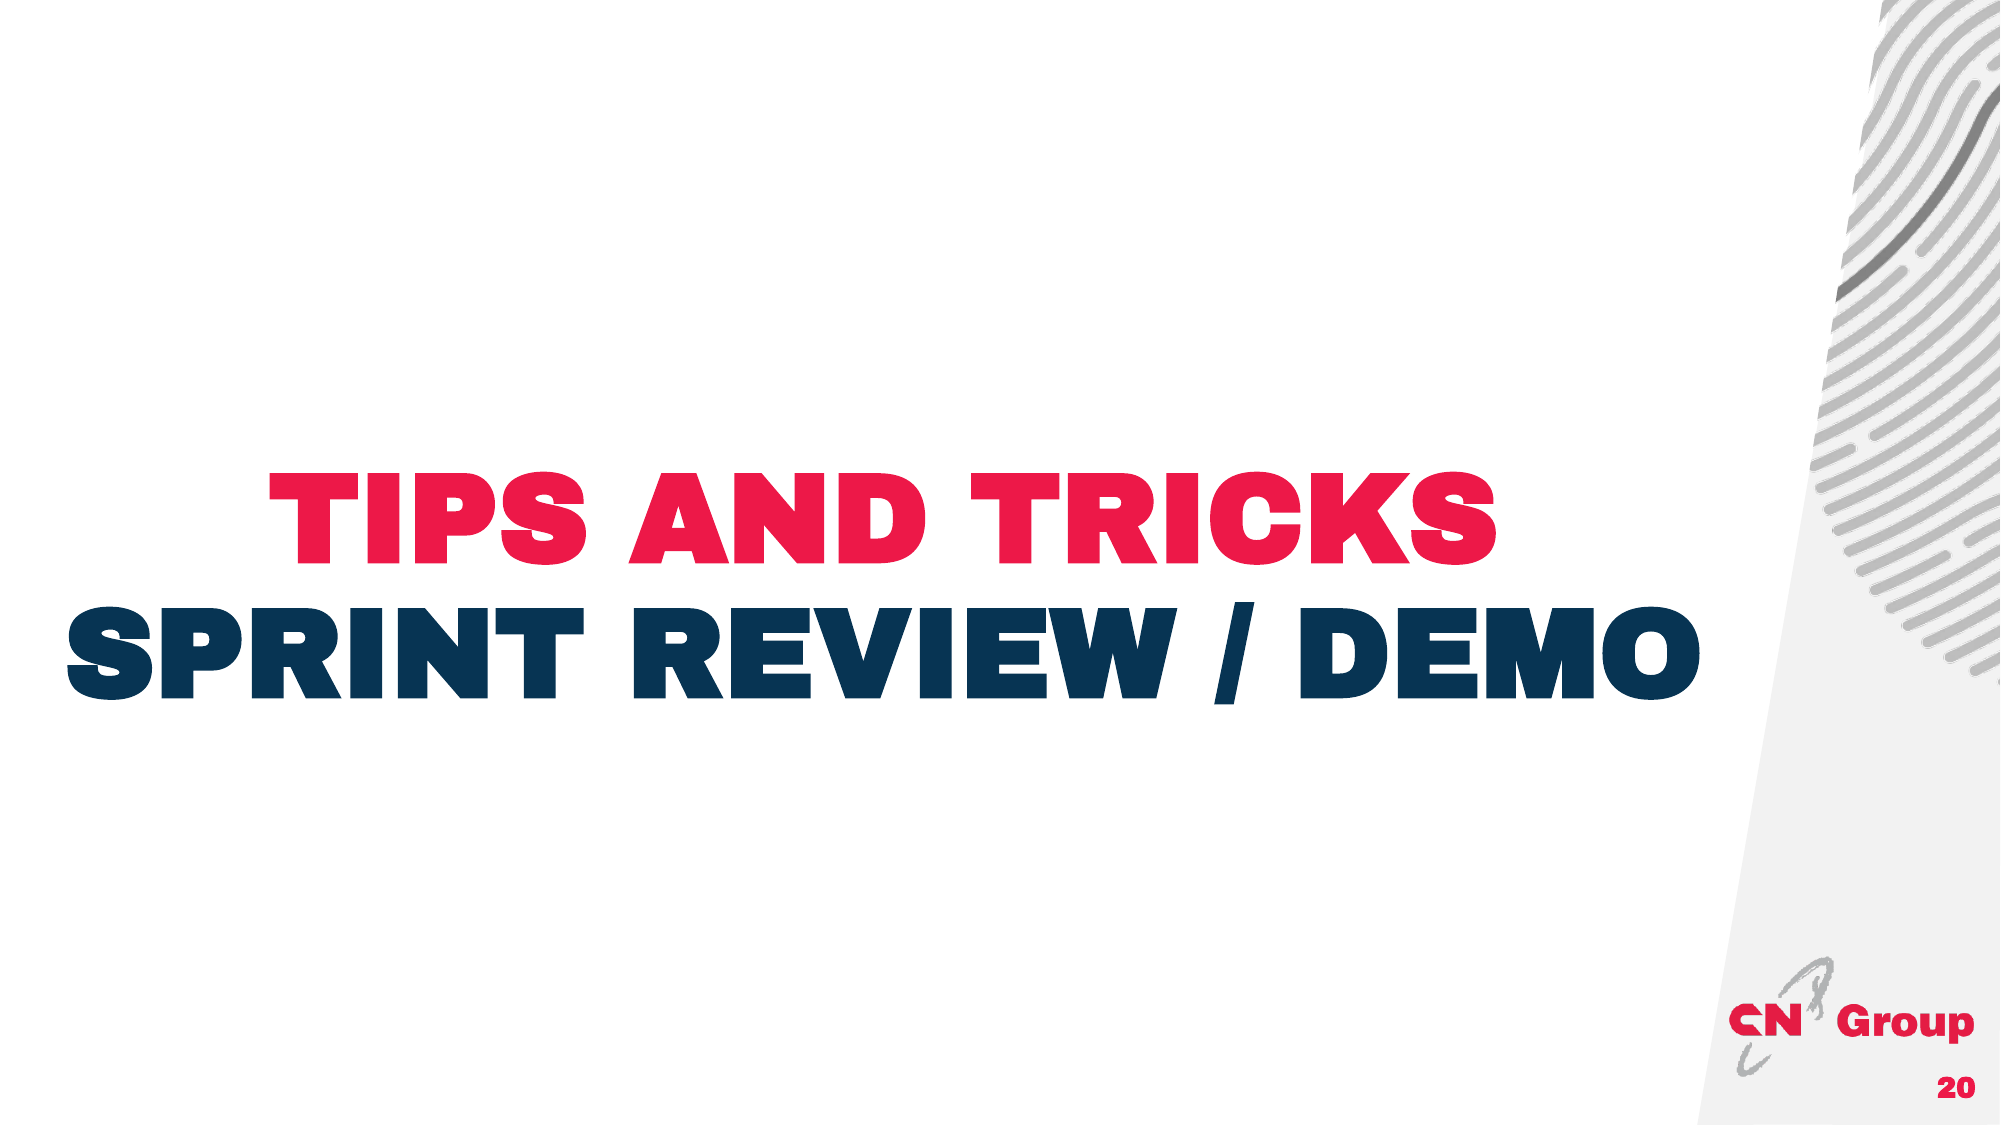

# Tips and tricks Sprint review / demo
20